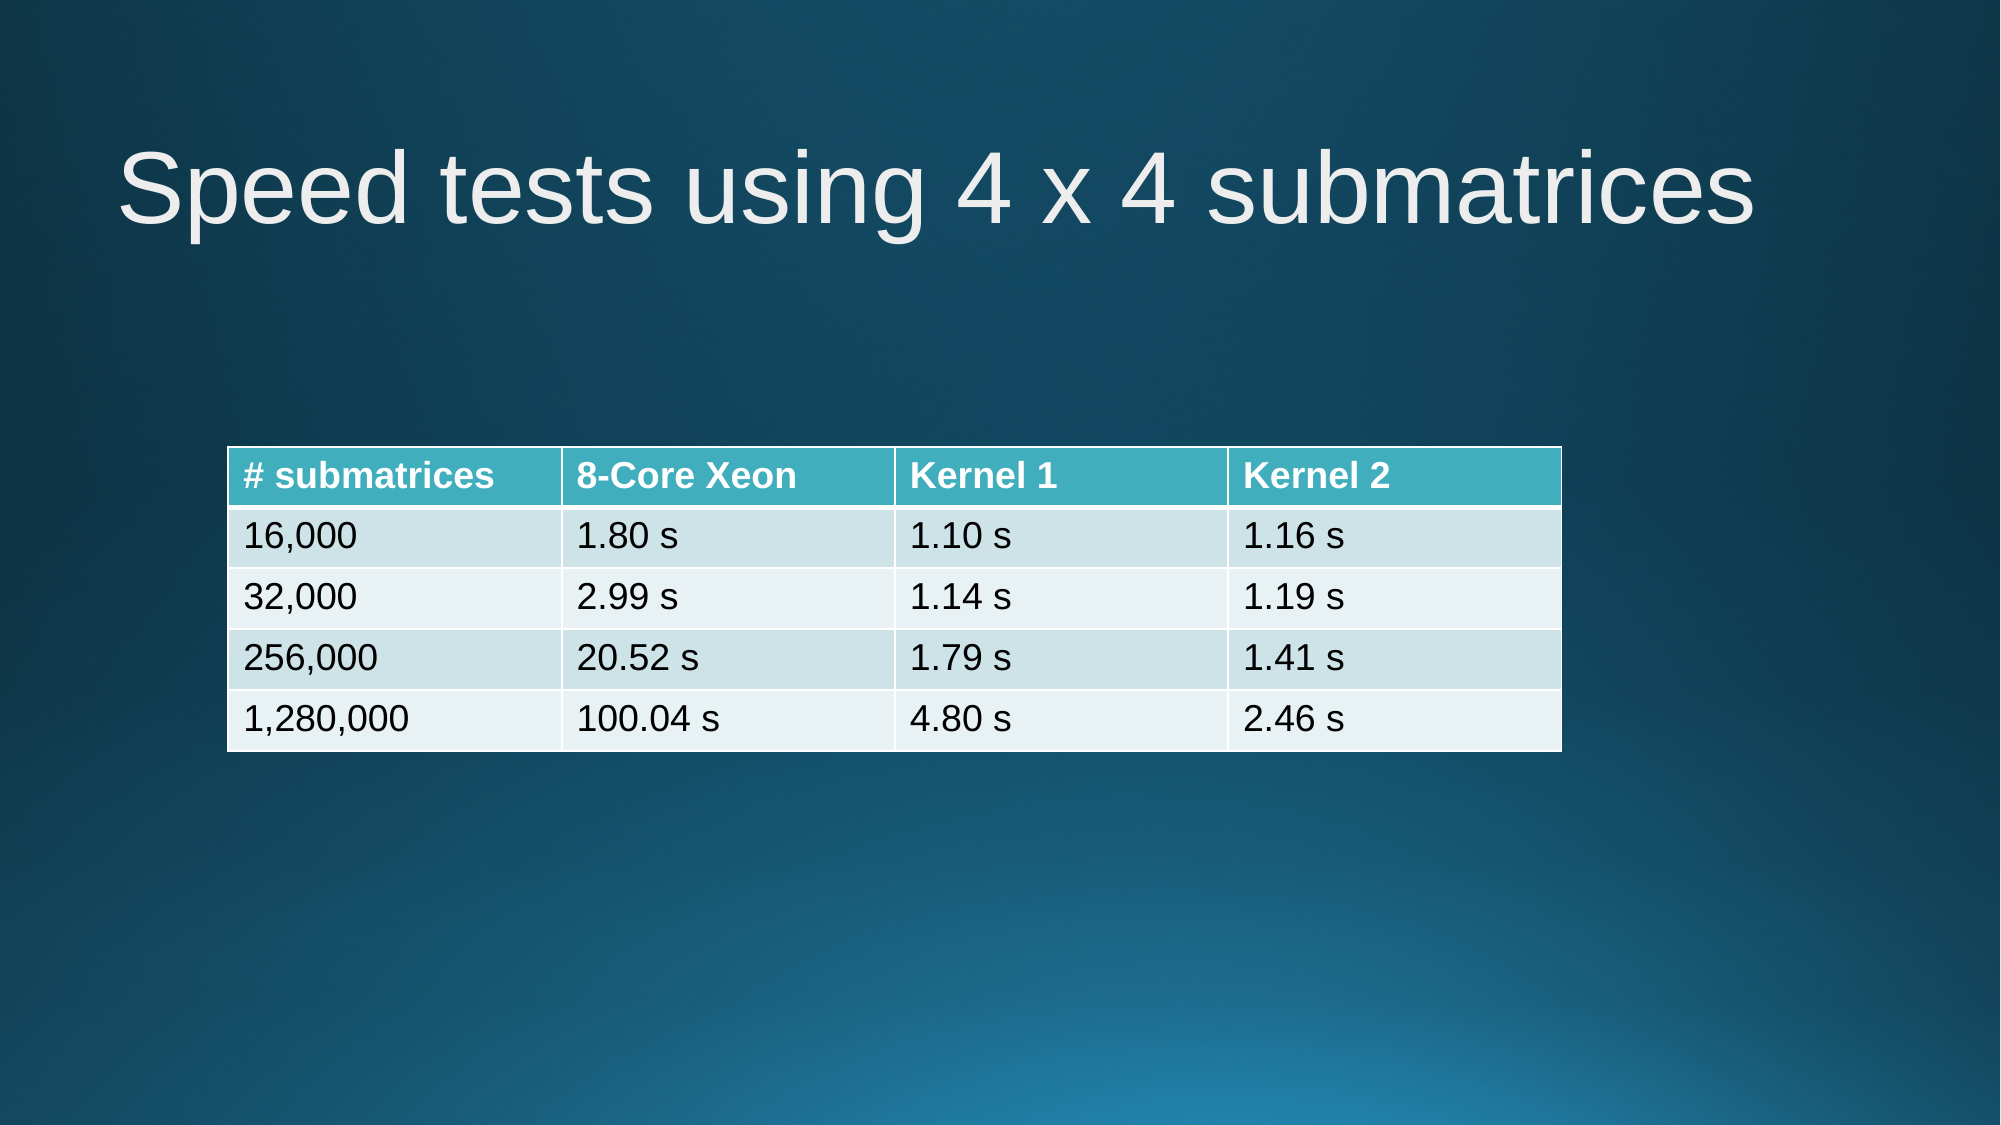

Speed tests using 4 x 4 submatrices
| # submatrices | 8-Core Xeon | Kernel 1 | Kernel 2 |
| --- | --- | --- | --- |
| 16,000 | 1.80 s | 1.10 s | 1.16 s |
| 32,000 | 2.99 s | 1.14 s | 1.19 s |
| 256,000 | 20.52 s | 1.79 s | 1.41 s |
| 1,280,000 | 100.04 s | 4.80 s | 2.46 s |